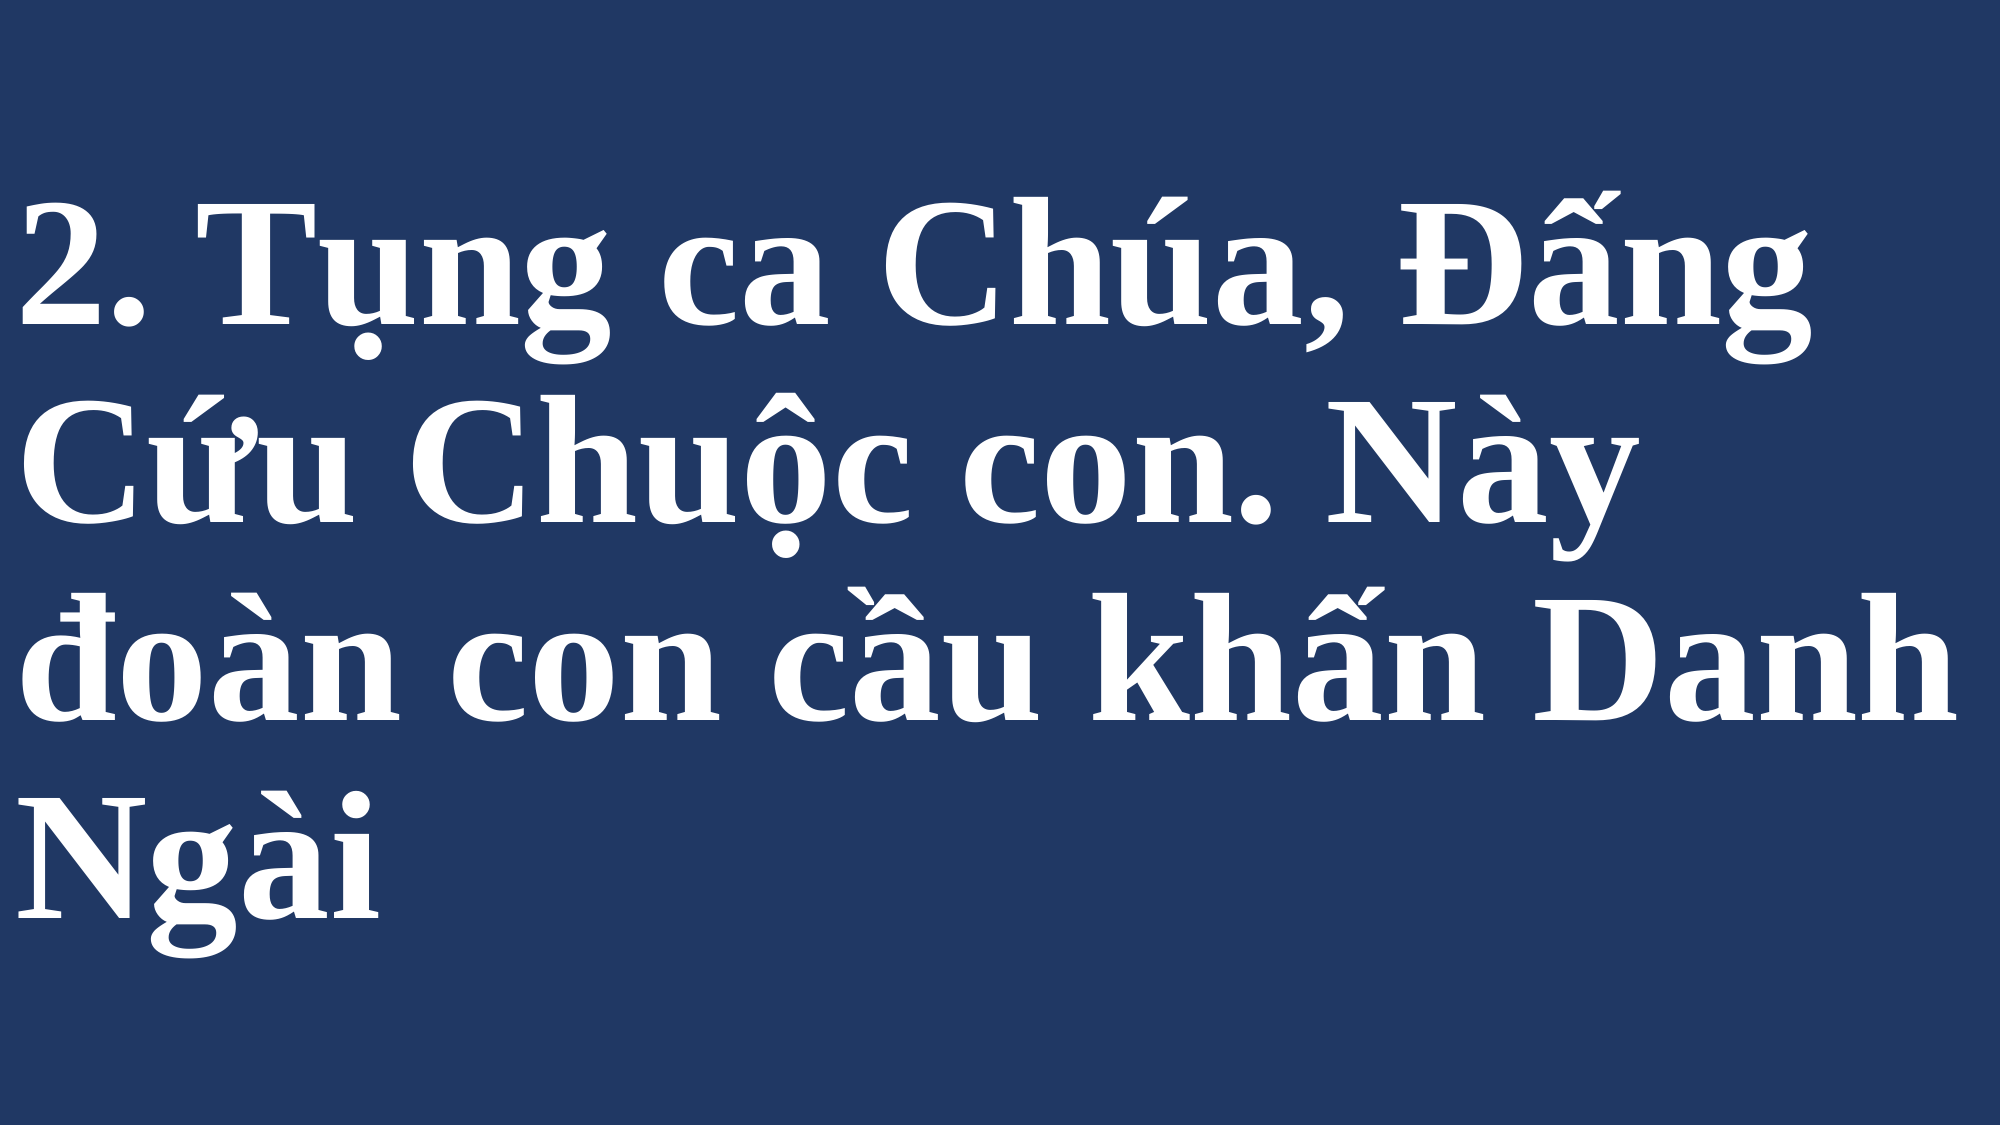

# 2. Tụng ca Chúa, Đấng Cứu Chuộc con. Này đoàn con cầu khấn Danh Ngài